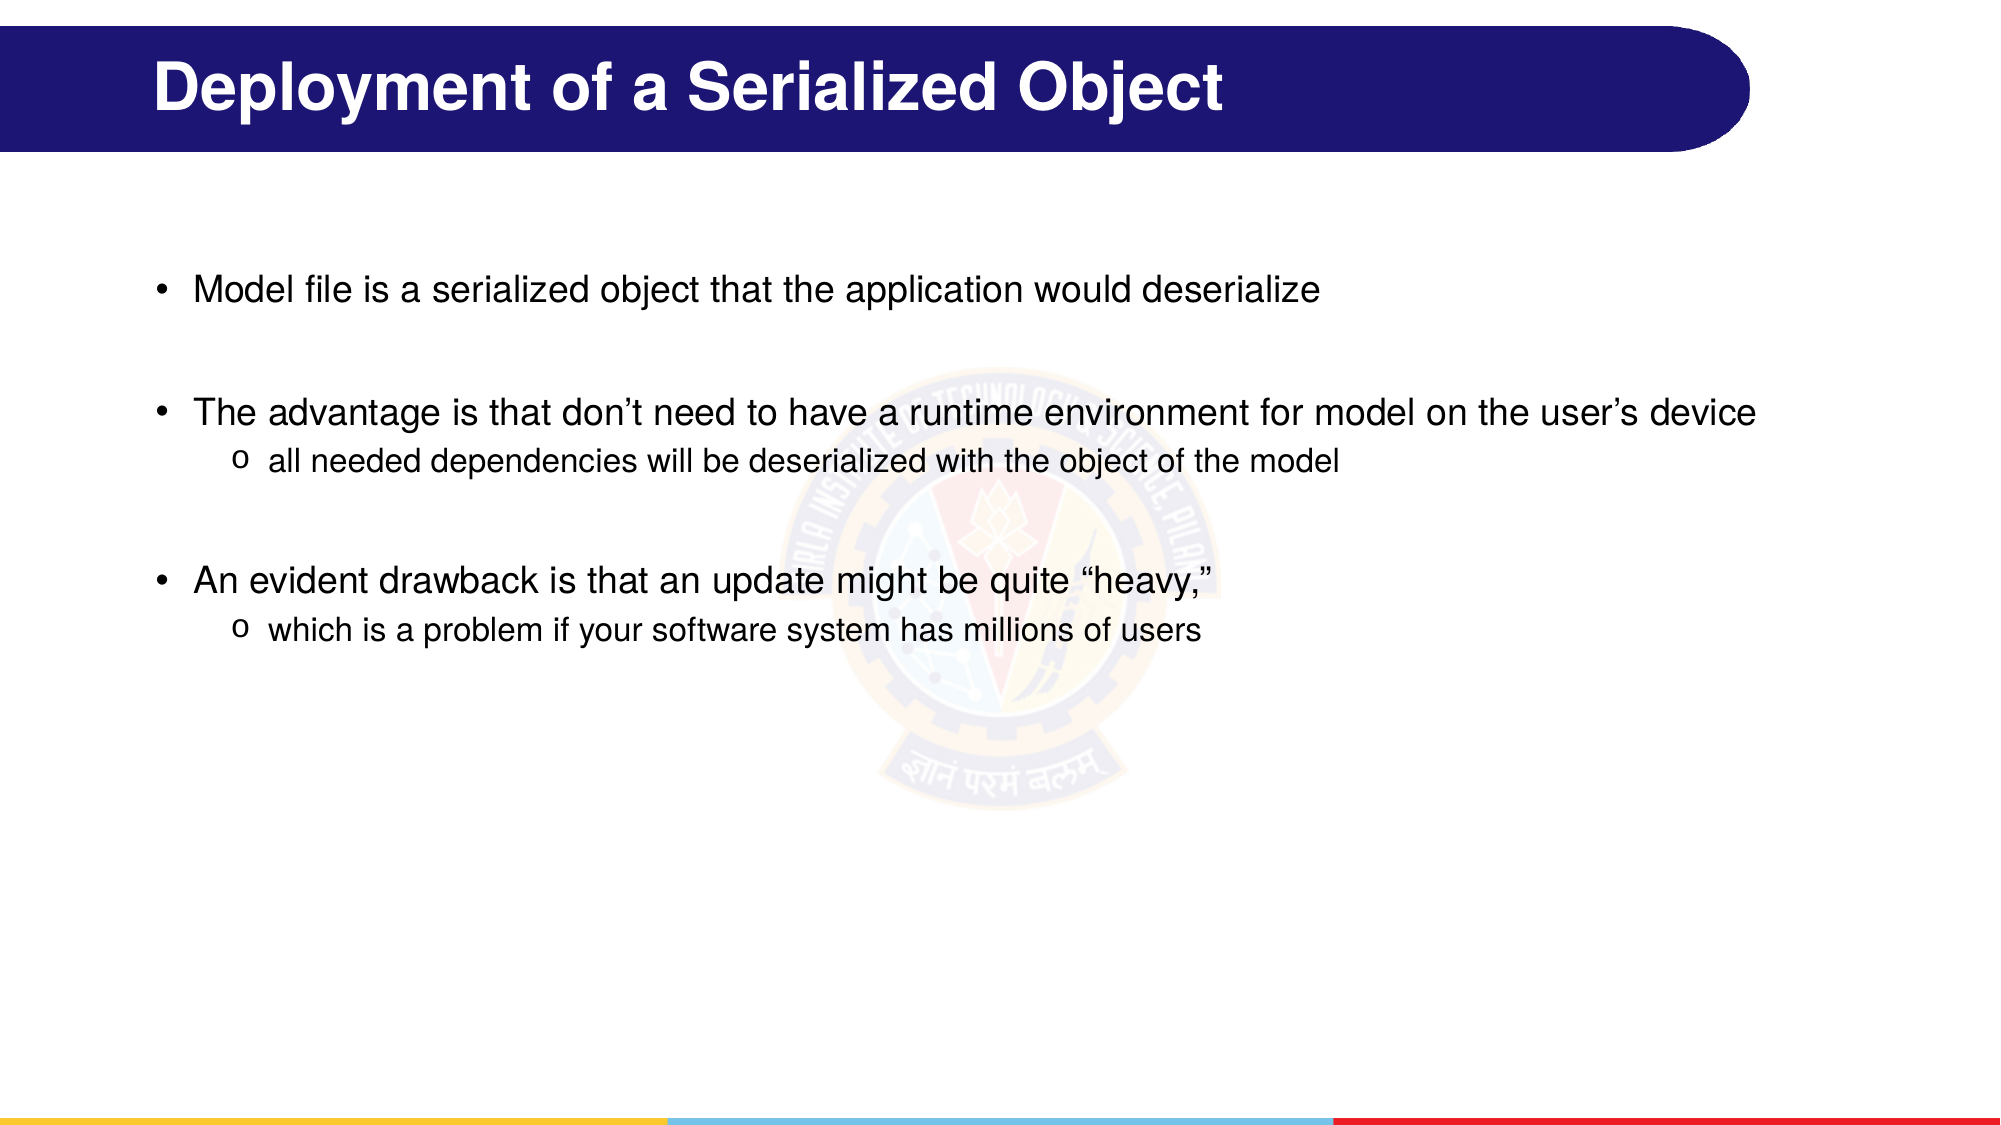

# Deployment of a Serialized Object

Model file is a serialized object that the application would deserialize

The advantage is that don’t need to have a runtime environment for model on the user’s device
all needed dependencies will be deserialized with the object of the model

An evident drawback is that an update might be quite “heavy,”
which is a problem if your software system has millions of users